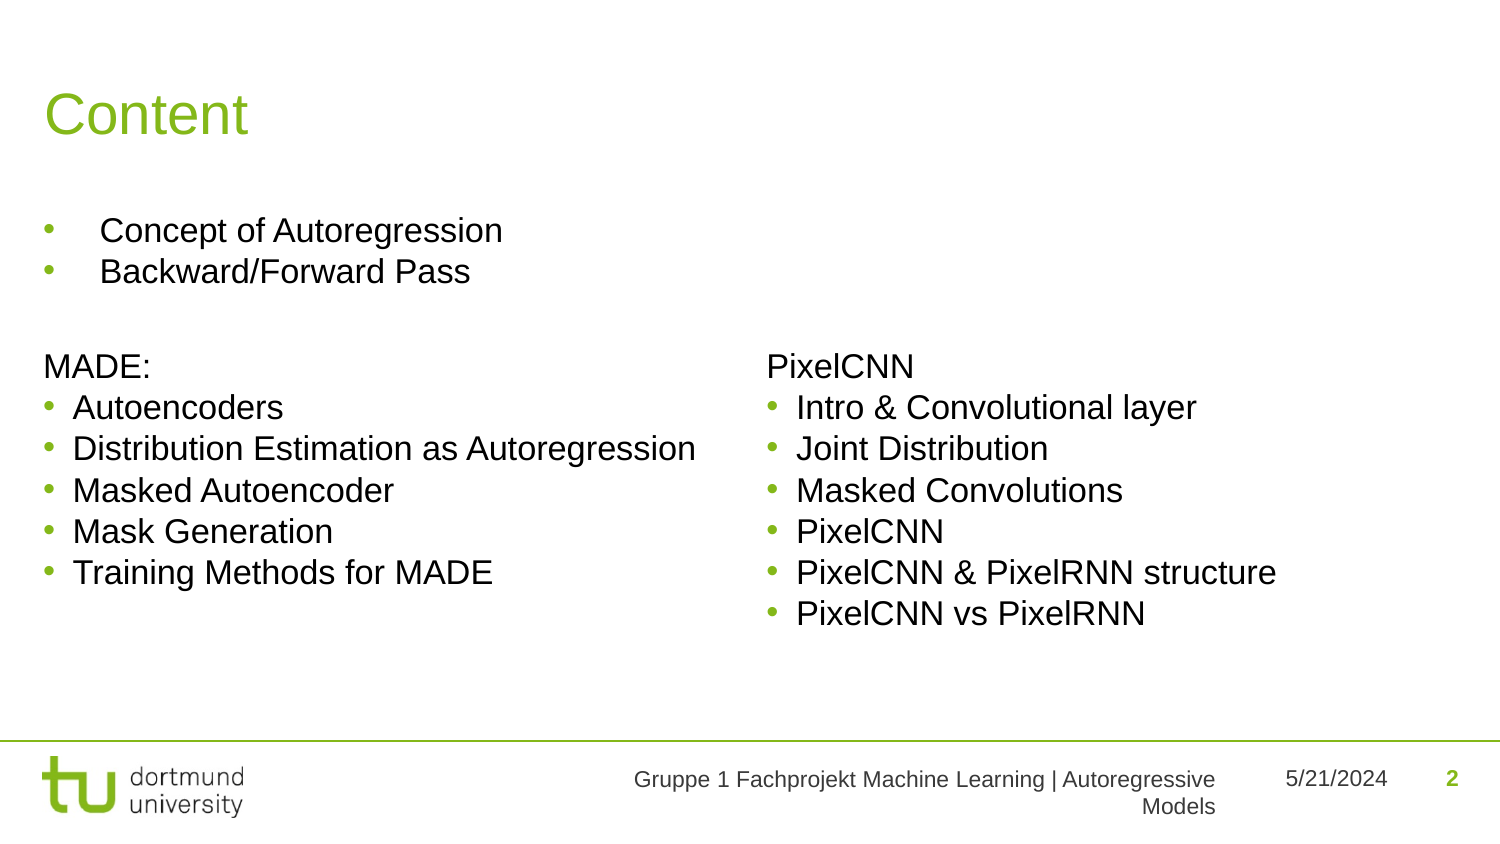

Content

Concept of Autoregression
Backward/Forward Pass

MADE:
Autoencoders
Distribution Estimation as Autoregression
Masked Autoencoder
Mask Generation
Training Methods for MADE

PixelCNN
Intro & Convolutional layer
Joint Distribution
Masked Convolutions
PixelCNN
PixelCNN & PixelRNN structure
PixelCNN vs PixelRNN
2
5/21/2024
Gruppe 1 Fachprojekt Machine Learning | Autoregressive Models